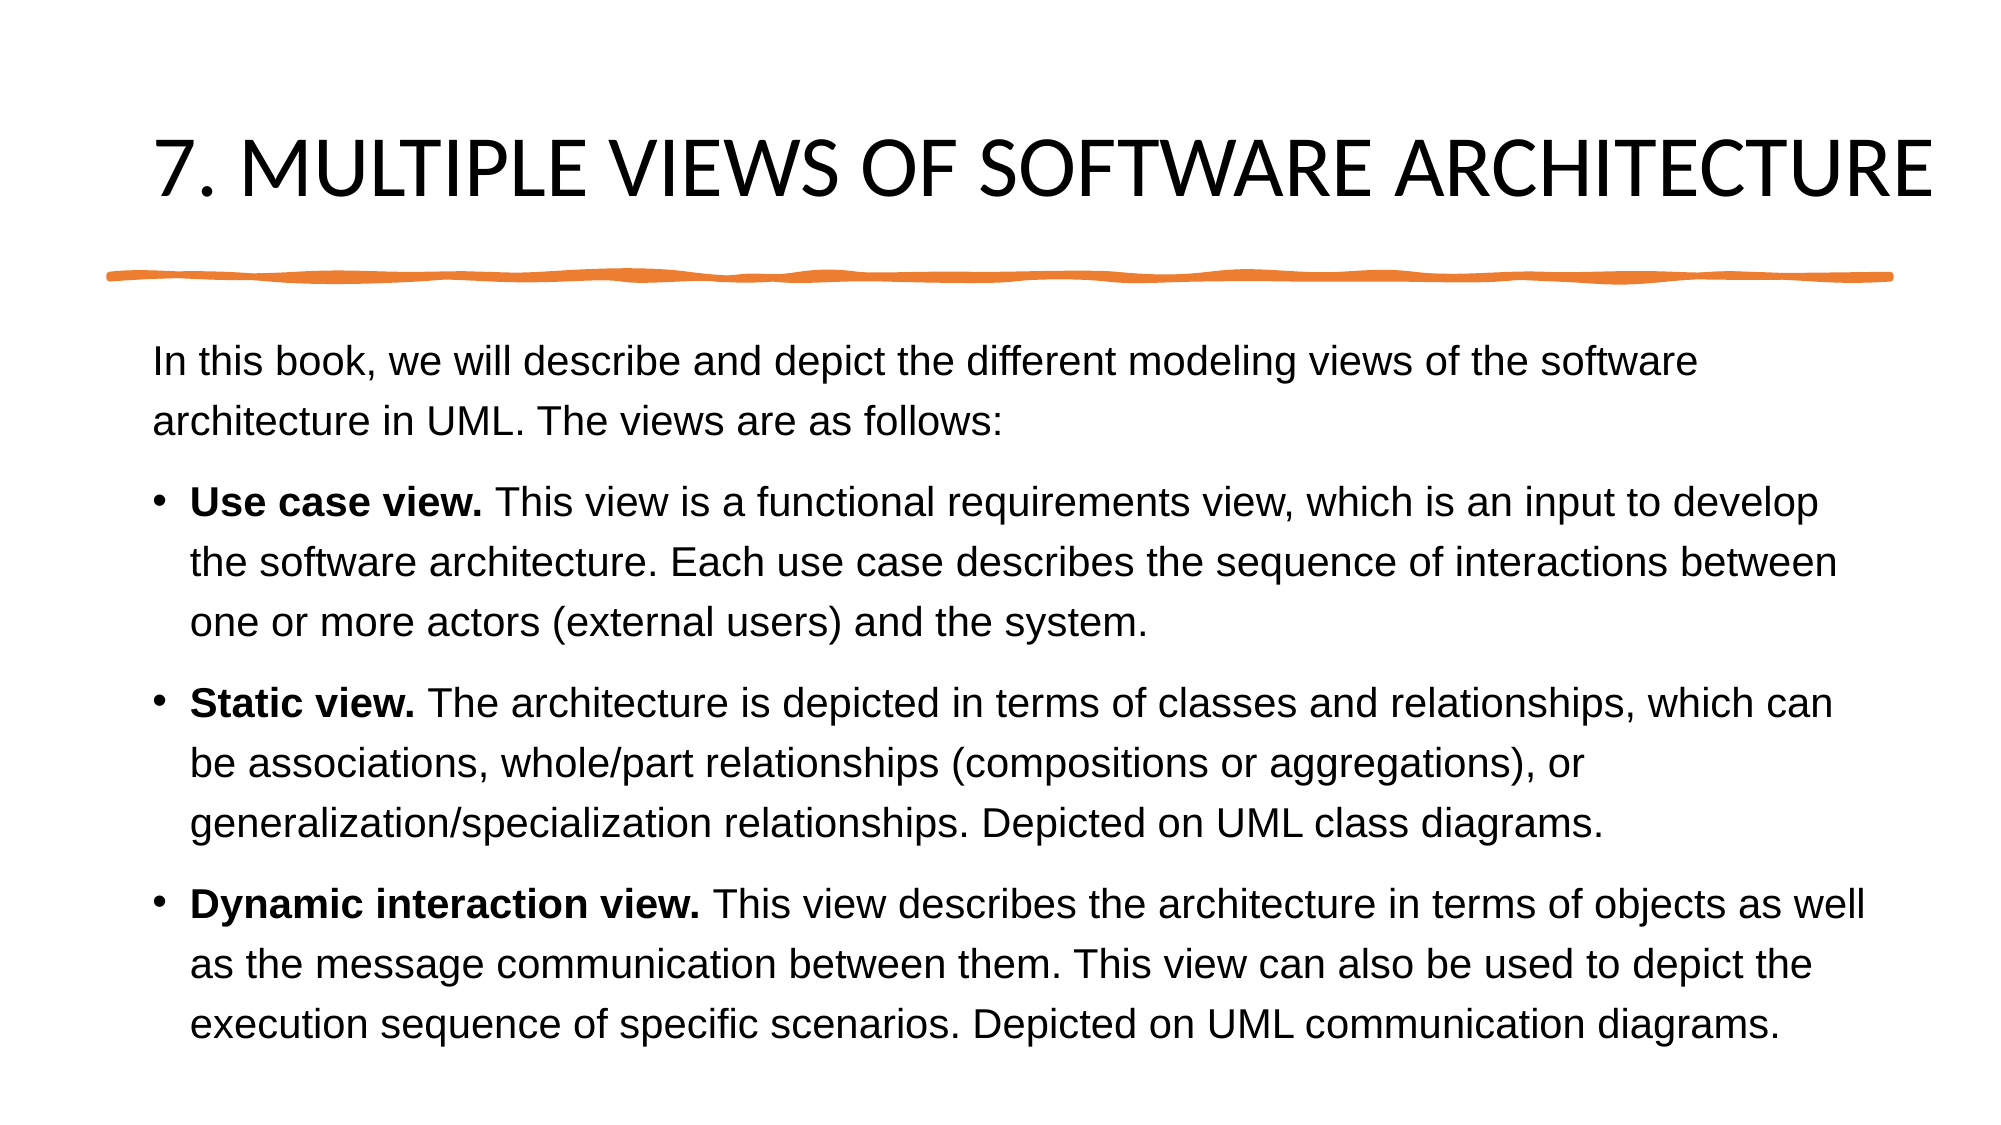

# 7. MULTIPLE VIEWS OF SOFTWARE ARCHITECTURE

In this book, we will describe and depict the different modeling views of the software architecture in UML. The views are as follows:
Use case view. This view is a functional requirements view, which is an input to develop the software architecture. Each use case describes the sequence of interactions between one or more actors (external users) and the system.
Static view. The architecture is depicted in terms of classes and relationships, which can be associations, whole/part relationships (compositions or aggregations), or generalization/specialization relationships. Depicted on UML class diagrams.
Dynamic interaction view. This view describes the architecture in terms of objects as well as the message communication between them. This view can also be used to depict the execution sequence of specific scenarios. Depicted on UML communication diagrams.